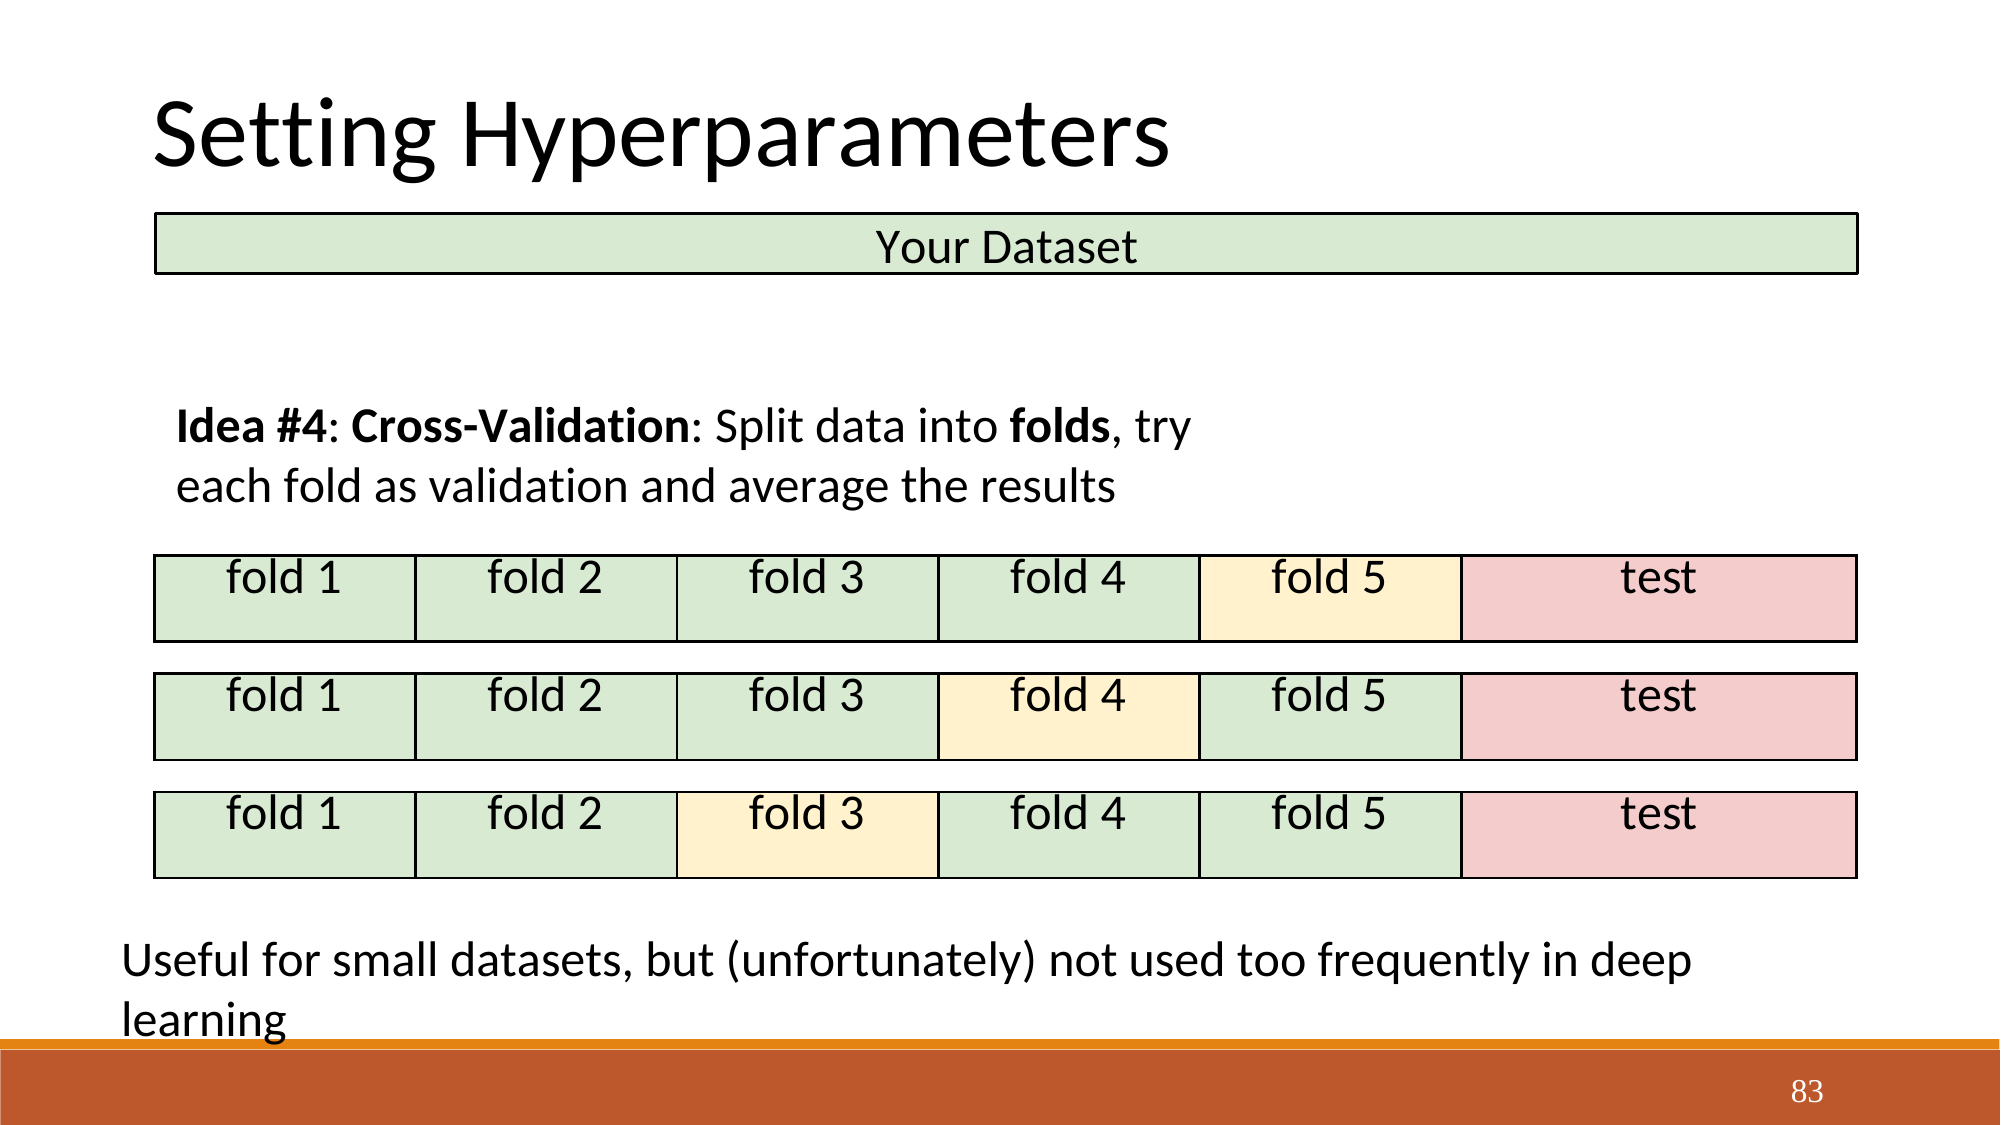

Setting Hyperparameters
Your Dataset
Idea #4: Cross-Validation: Split data into folds, try each fold as validation and average the results
| fold 1 | fold 2 | fold 3 | fold 4 | fold 5 | test |
| --- | --- | --- | --- | --- | --- |
| fold 1 | fold 2 | fold 3 | fold 4 | fold 5 | test |
| --- | --- | --- | --- | --- | --- |
| fold 1 | fold 2 | fold 3 | fold 4 | fold 5 | test |
| --- | --- | --- | --- | --- | --- |
Useful for small datasets, but (unfortunately) not used too frequently in deep learning
83